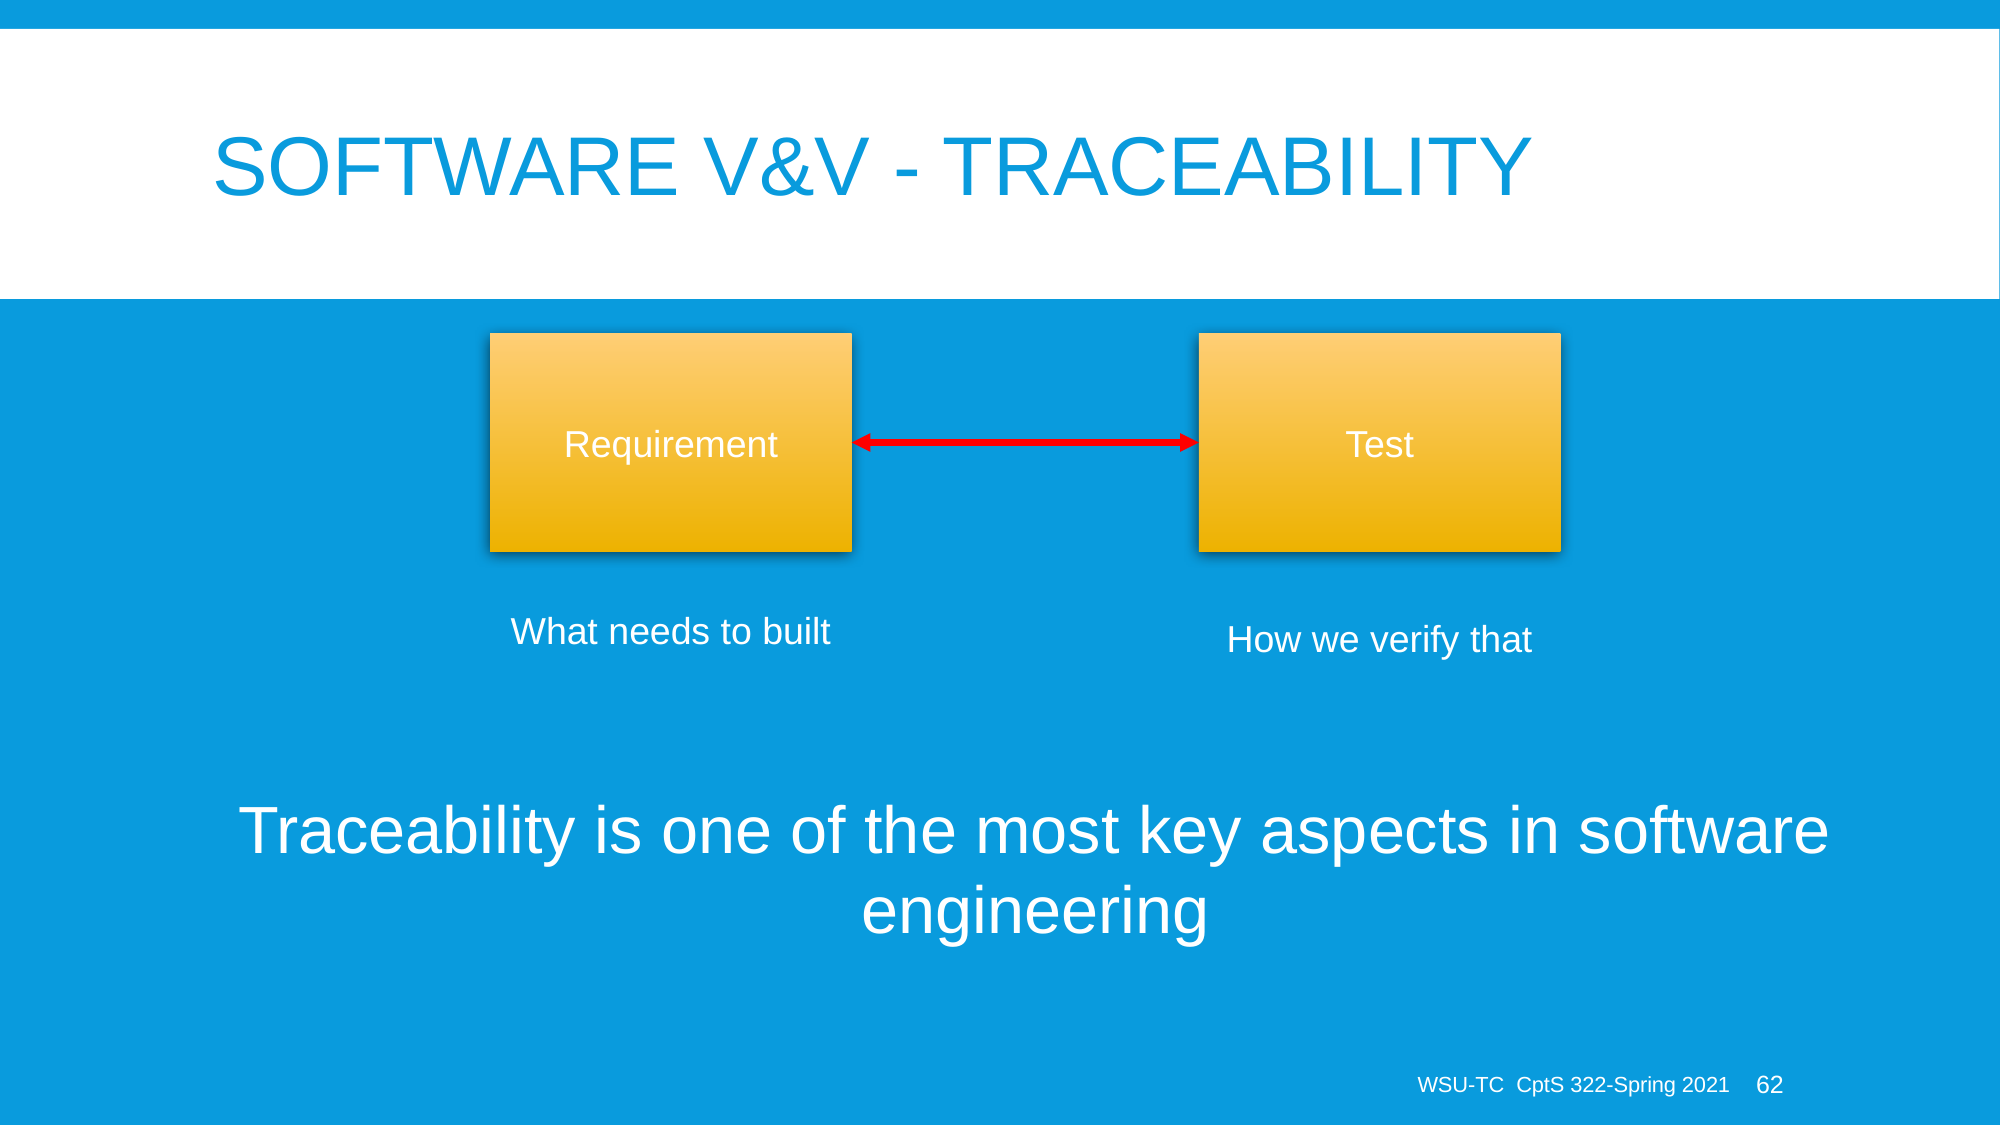

# Software V&V - Traceability
Requirement
Test
What needs to built
How we verify that
Traceability is one of the most key aspects in software engineering
WSU-TC  CptS 322-Spring 2021
62